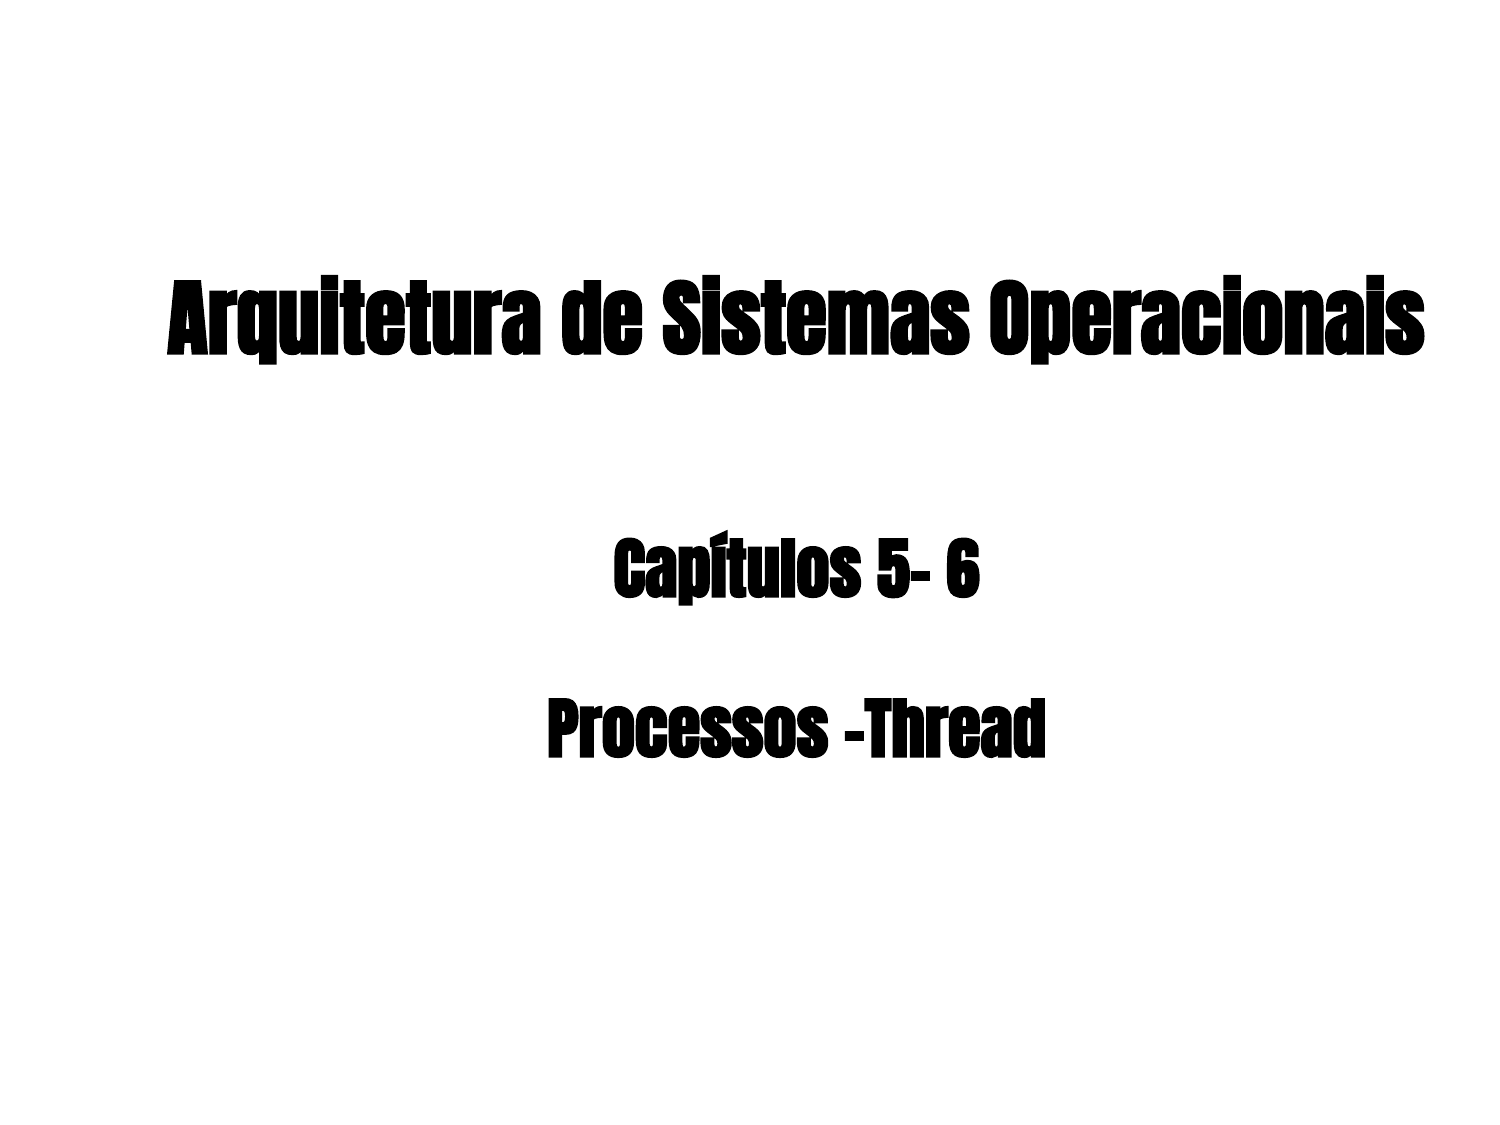

Arquitetura de Sistemas Operacionais

Capítulos 5- 6

Processos -Thread